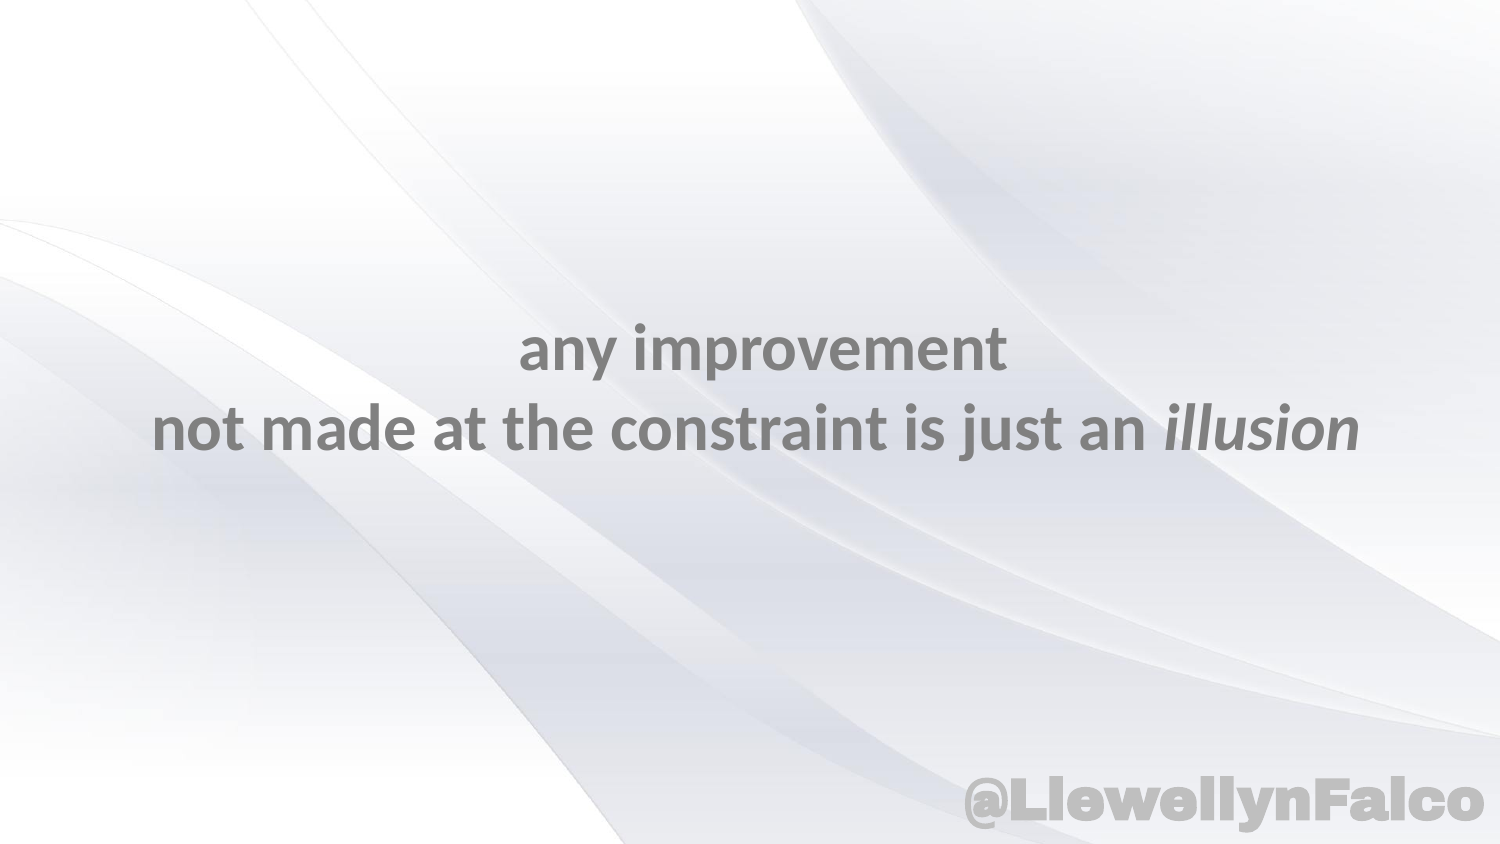

any improvement
not made at the constraint is just an illusion